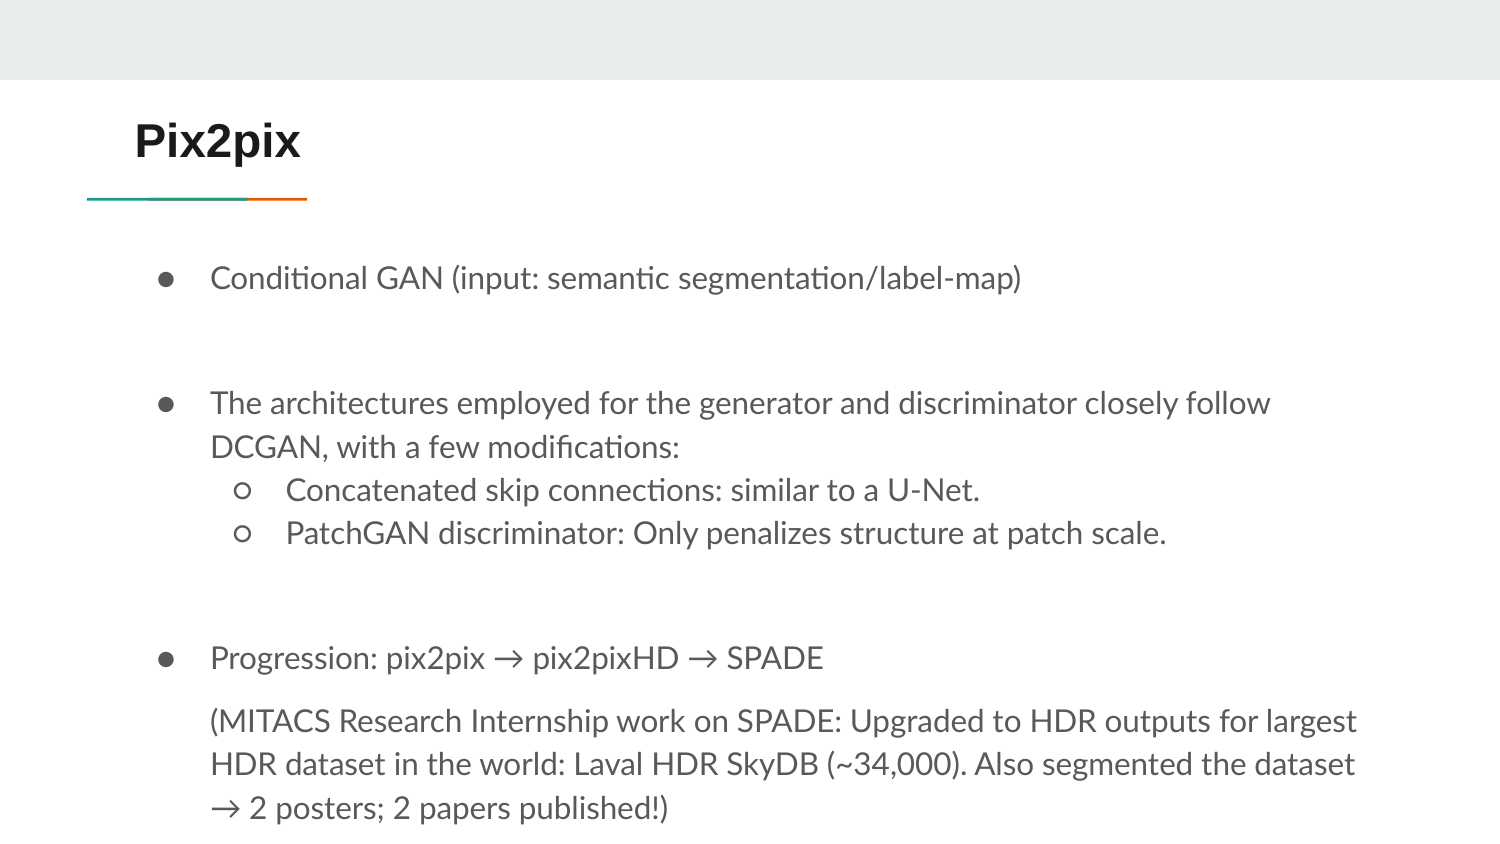

# Pix2pix
Conditional GAN (input: semantic segmentation/label-map)

The architectures employed for the generator and discriminator closely follow DCGAN, with a few modifications:
Concatenated skip connections: similar to a U-Net.
PatchGAN discriminator: Only penalizes structure at patch scale.

Progression: pix2pix → pix2pixHD → SPADE
(MITACS Research Internship work on SPADE: Upgraded to HDR outputs for largest HDR dataset in the world: Laval HDR SkyDB (~34,000). Also segmented the dataset → 2 posters; 2 papers published!)